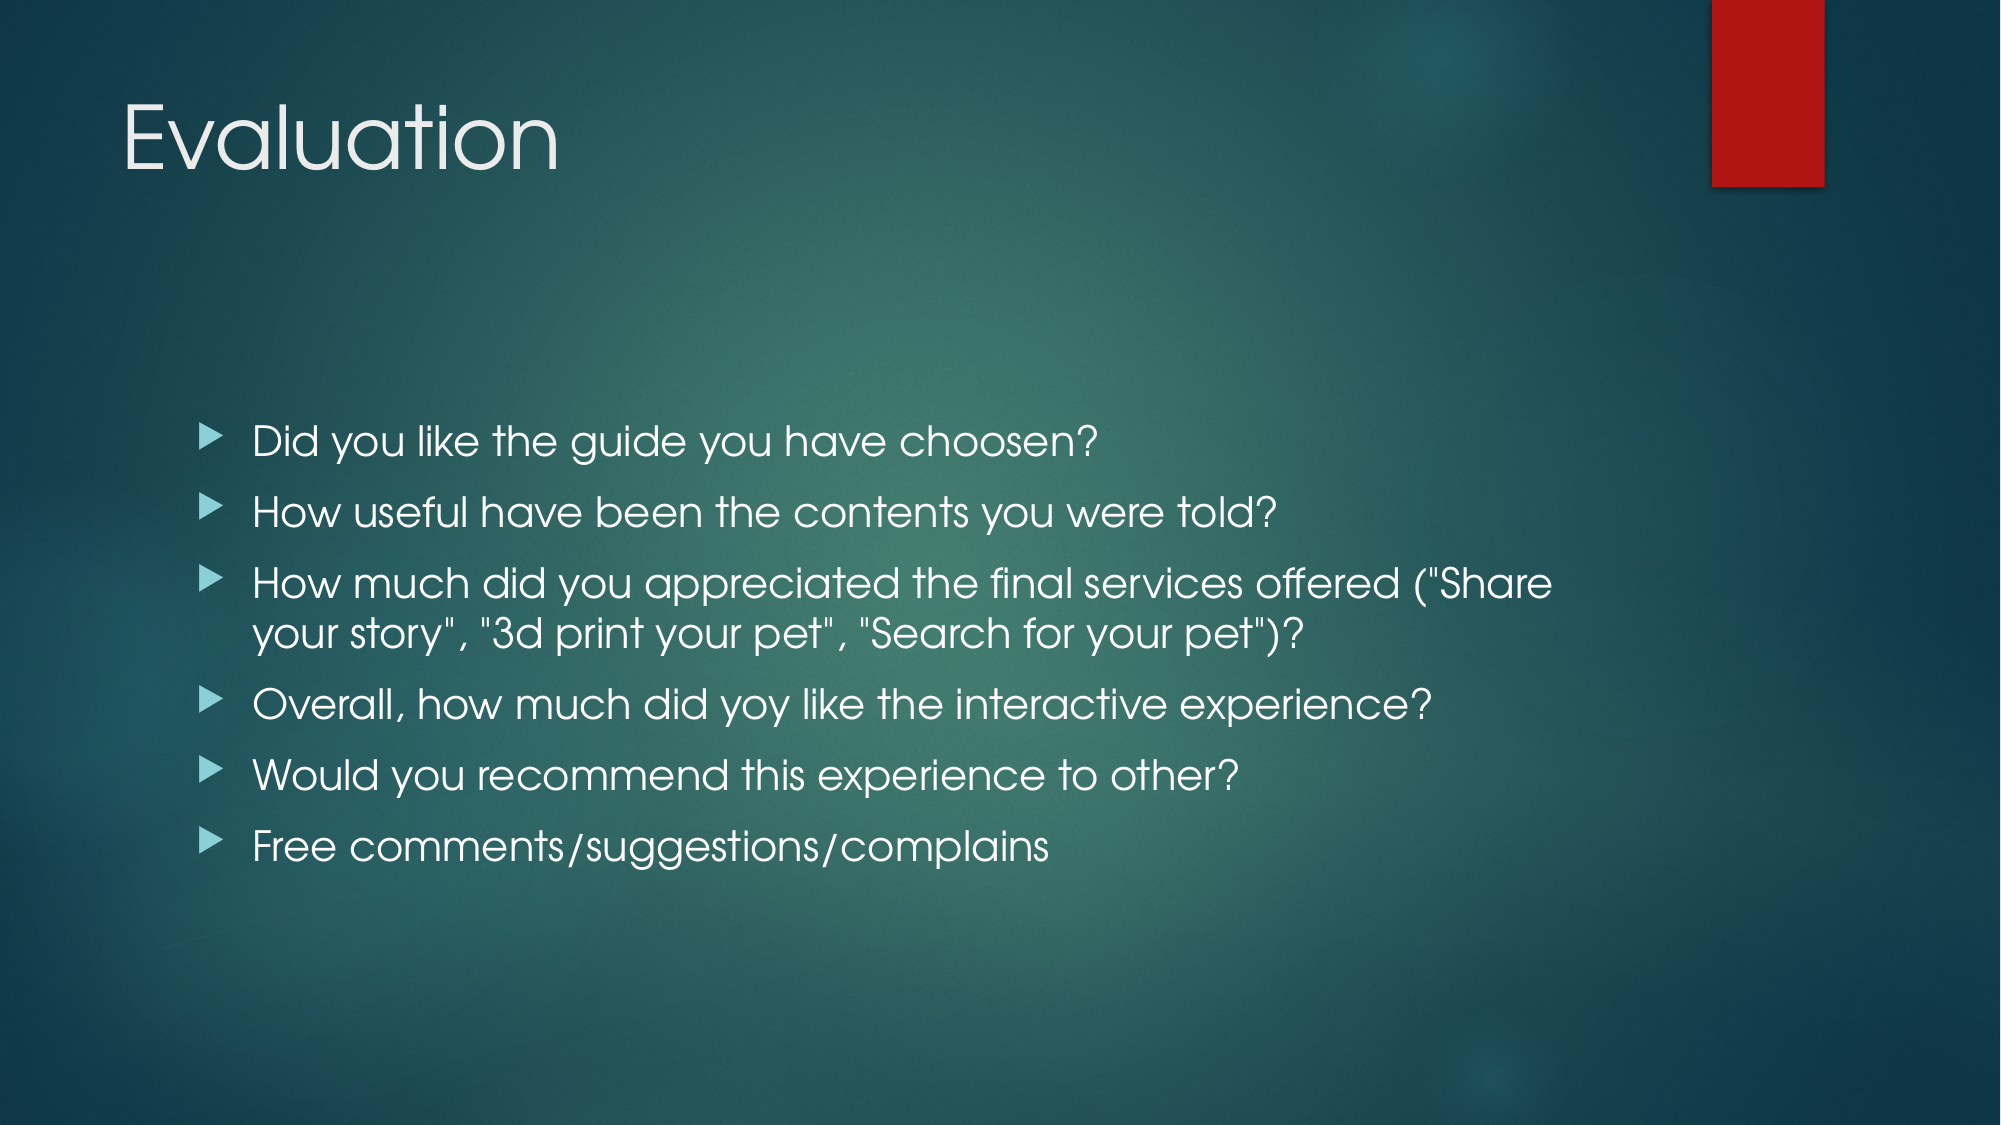

# Evaluation

Did you like the guide you have choosen?
How useful have been the contents you were told?
How much did you appreciated the final services offered ("Share your story", "3d print your pet", "Search for your pet")?
Overall, how much did yoy like the interactive experience?
Would you recommend this experience to other?
Free comments/suggestions/complains